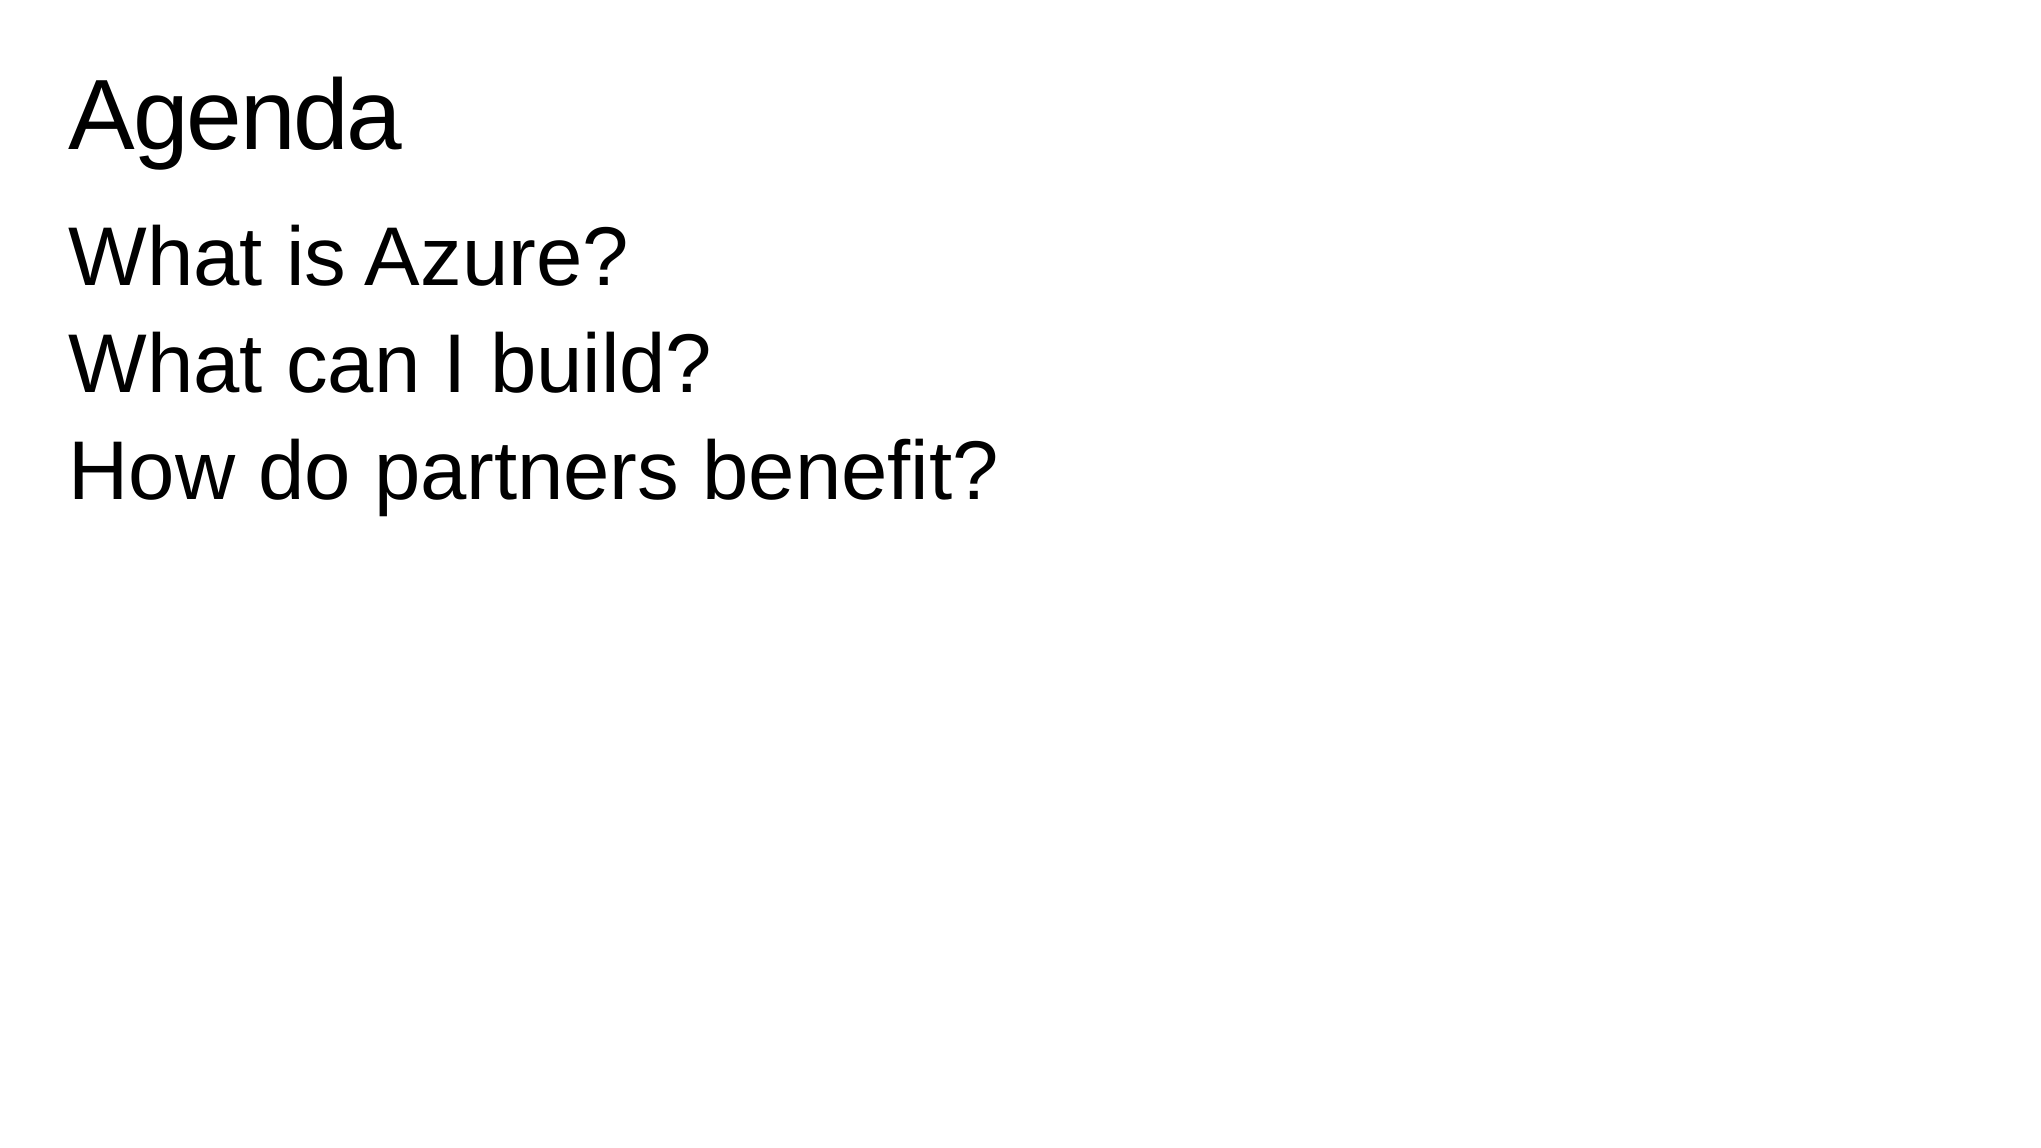

# Agenda
What is Azure?
What can I build?
How do partners benefit?